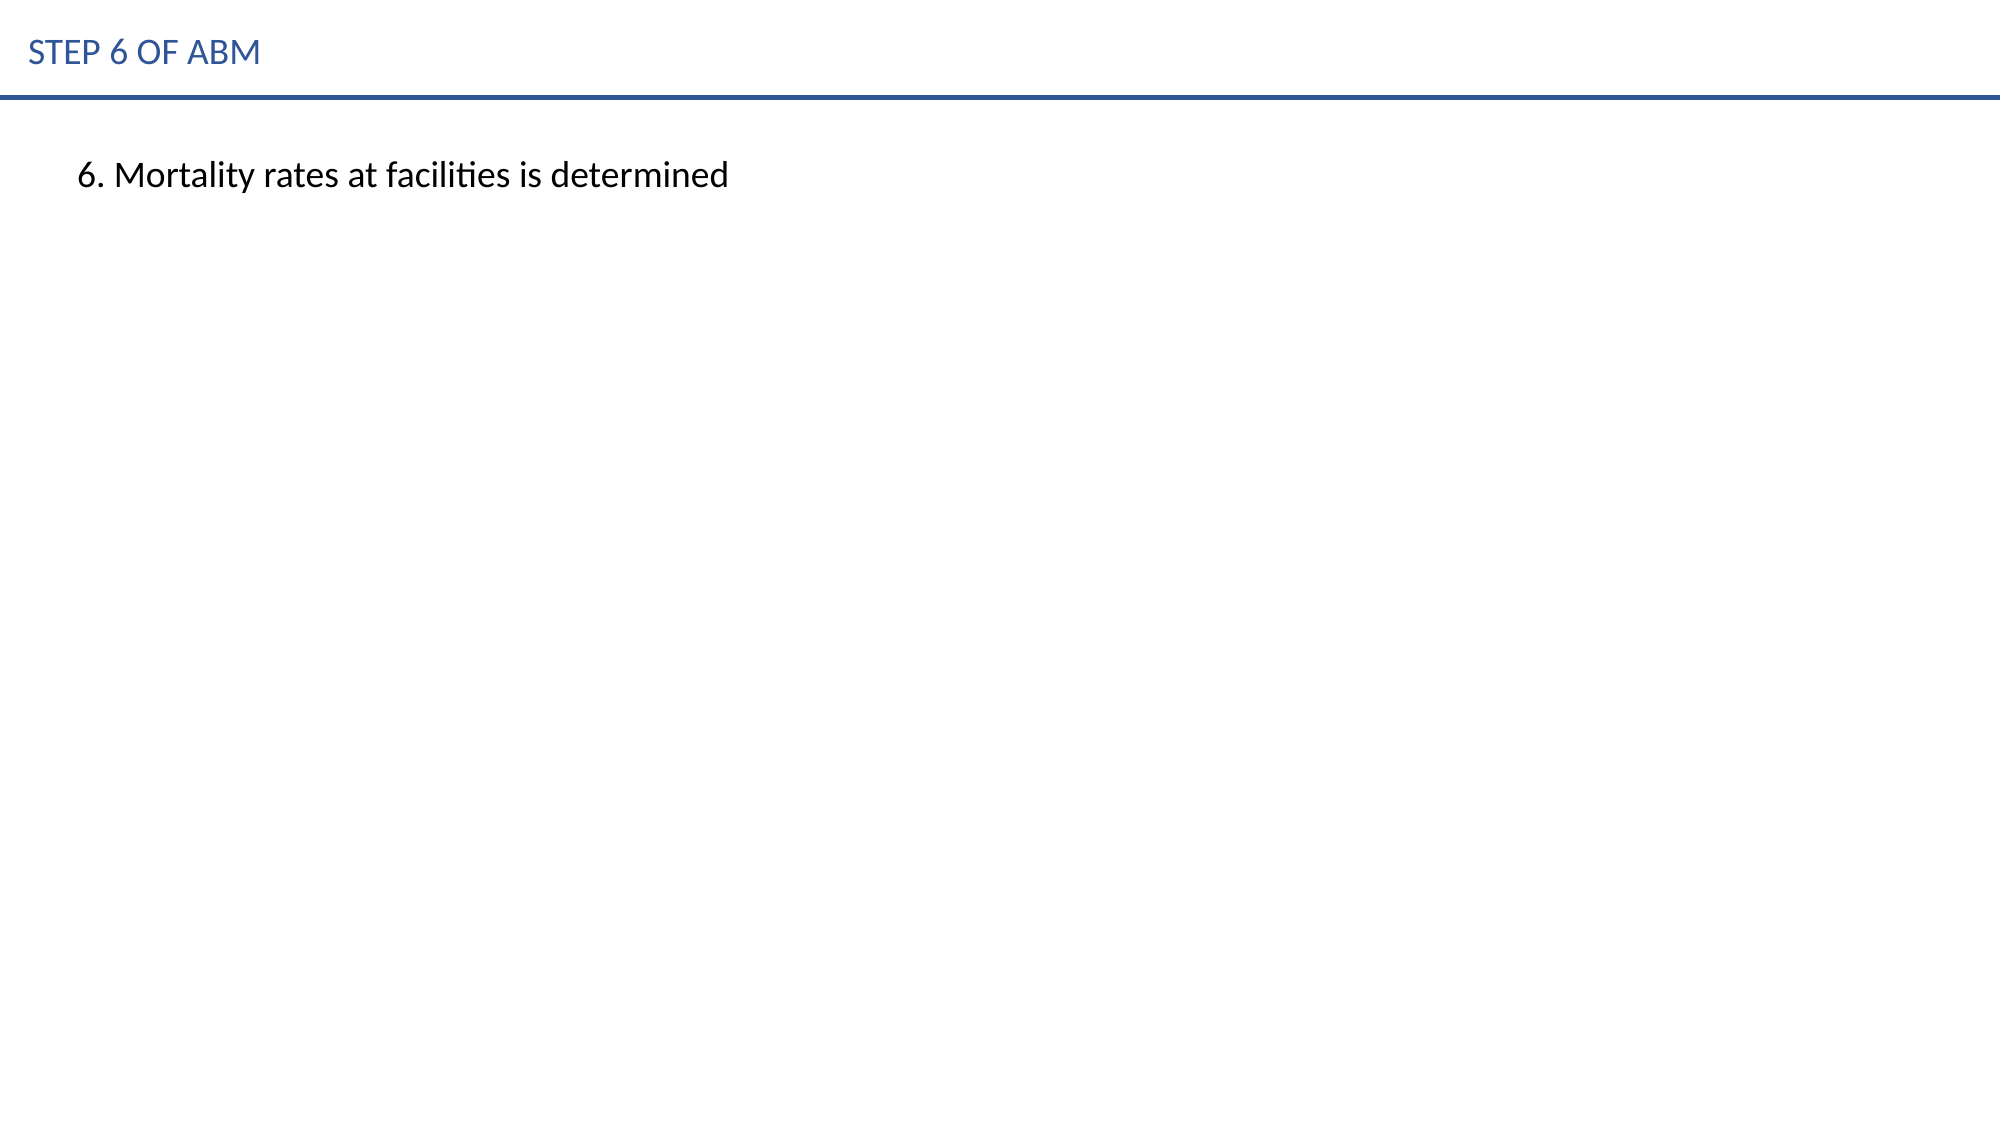

STEP 6 OF ABM
6. Mortality rates at facilities is determined